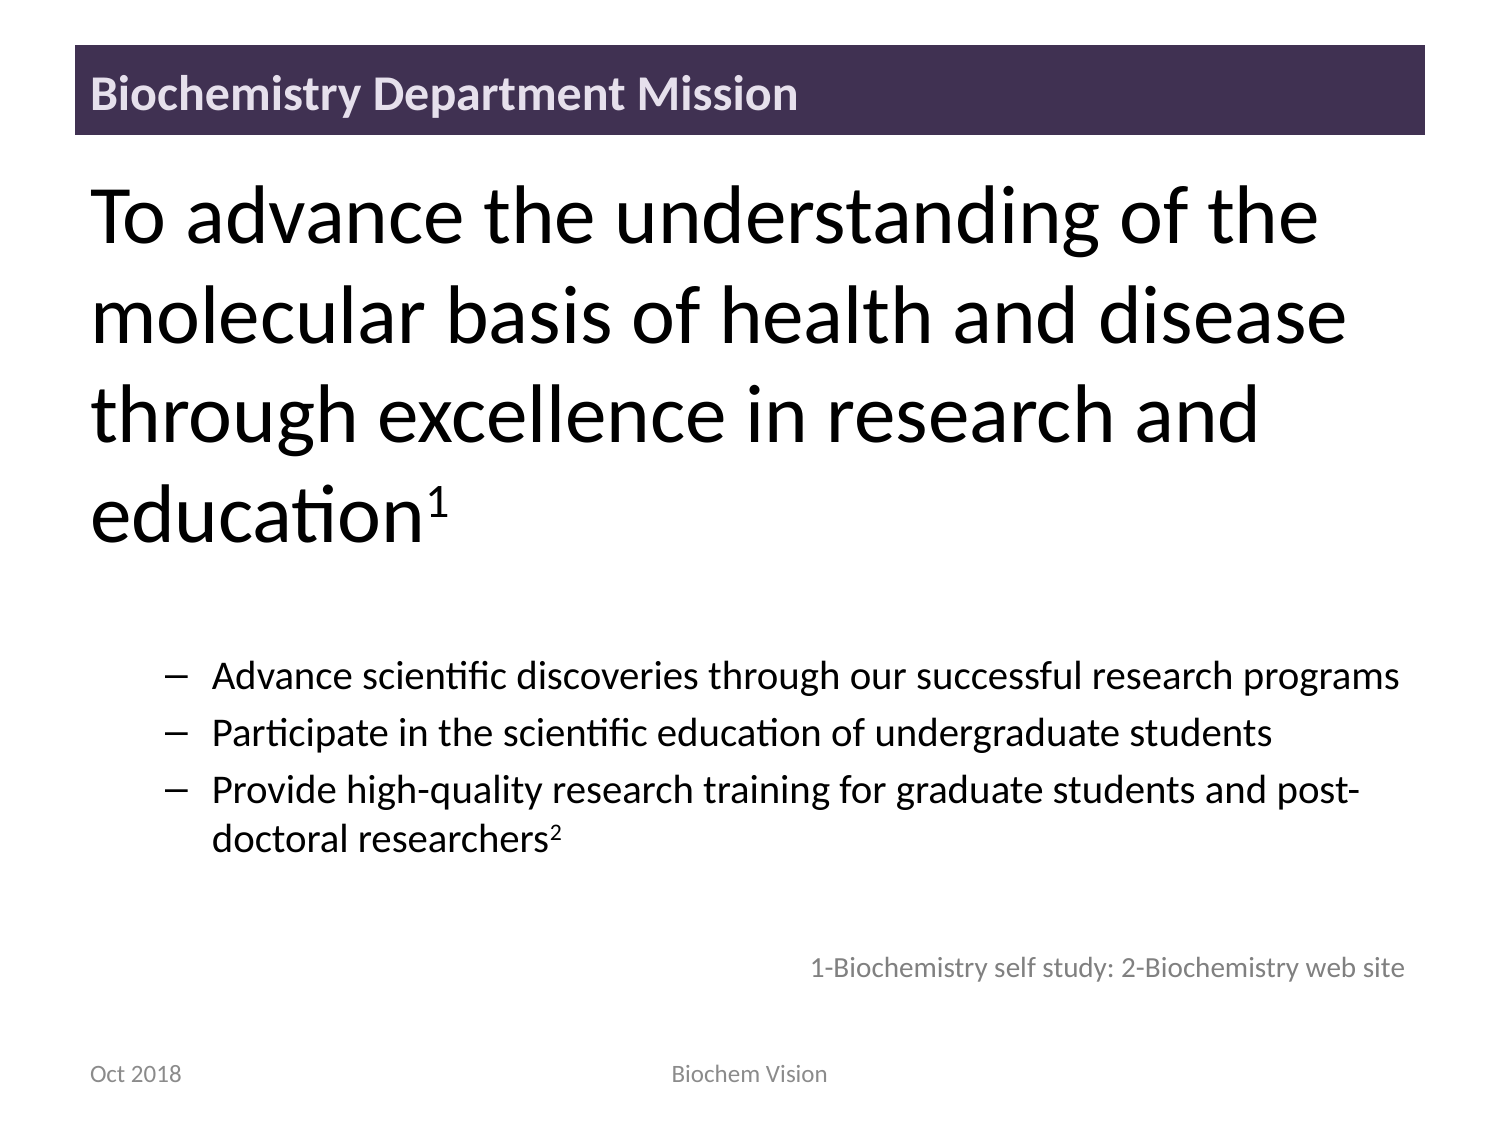

# Biochemistry Department Mission
To advance the understanding of the molecular basis of health and disease through excellence in research and education1

Advance scientific discoveries through our successful research programs
Participate in the scientific education of undergraduate students
Provide high-quality research training for graduate students and post-doctoral researchers2
1-Biochemistry self study: 2-Biochemistry web site
Oct 2018
Biochem Vision